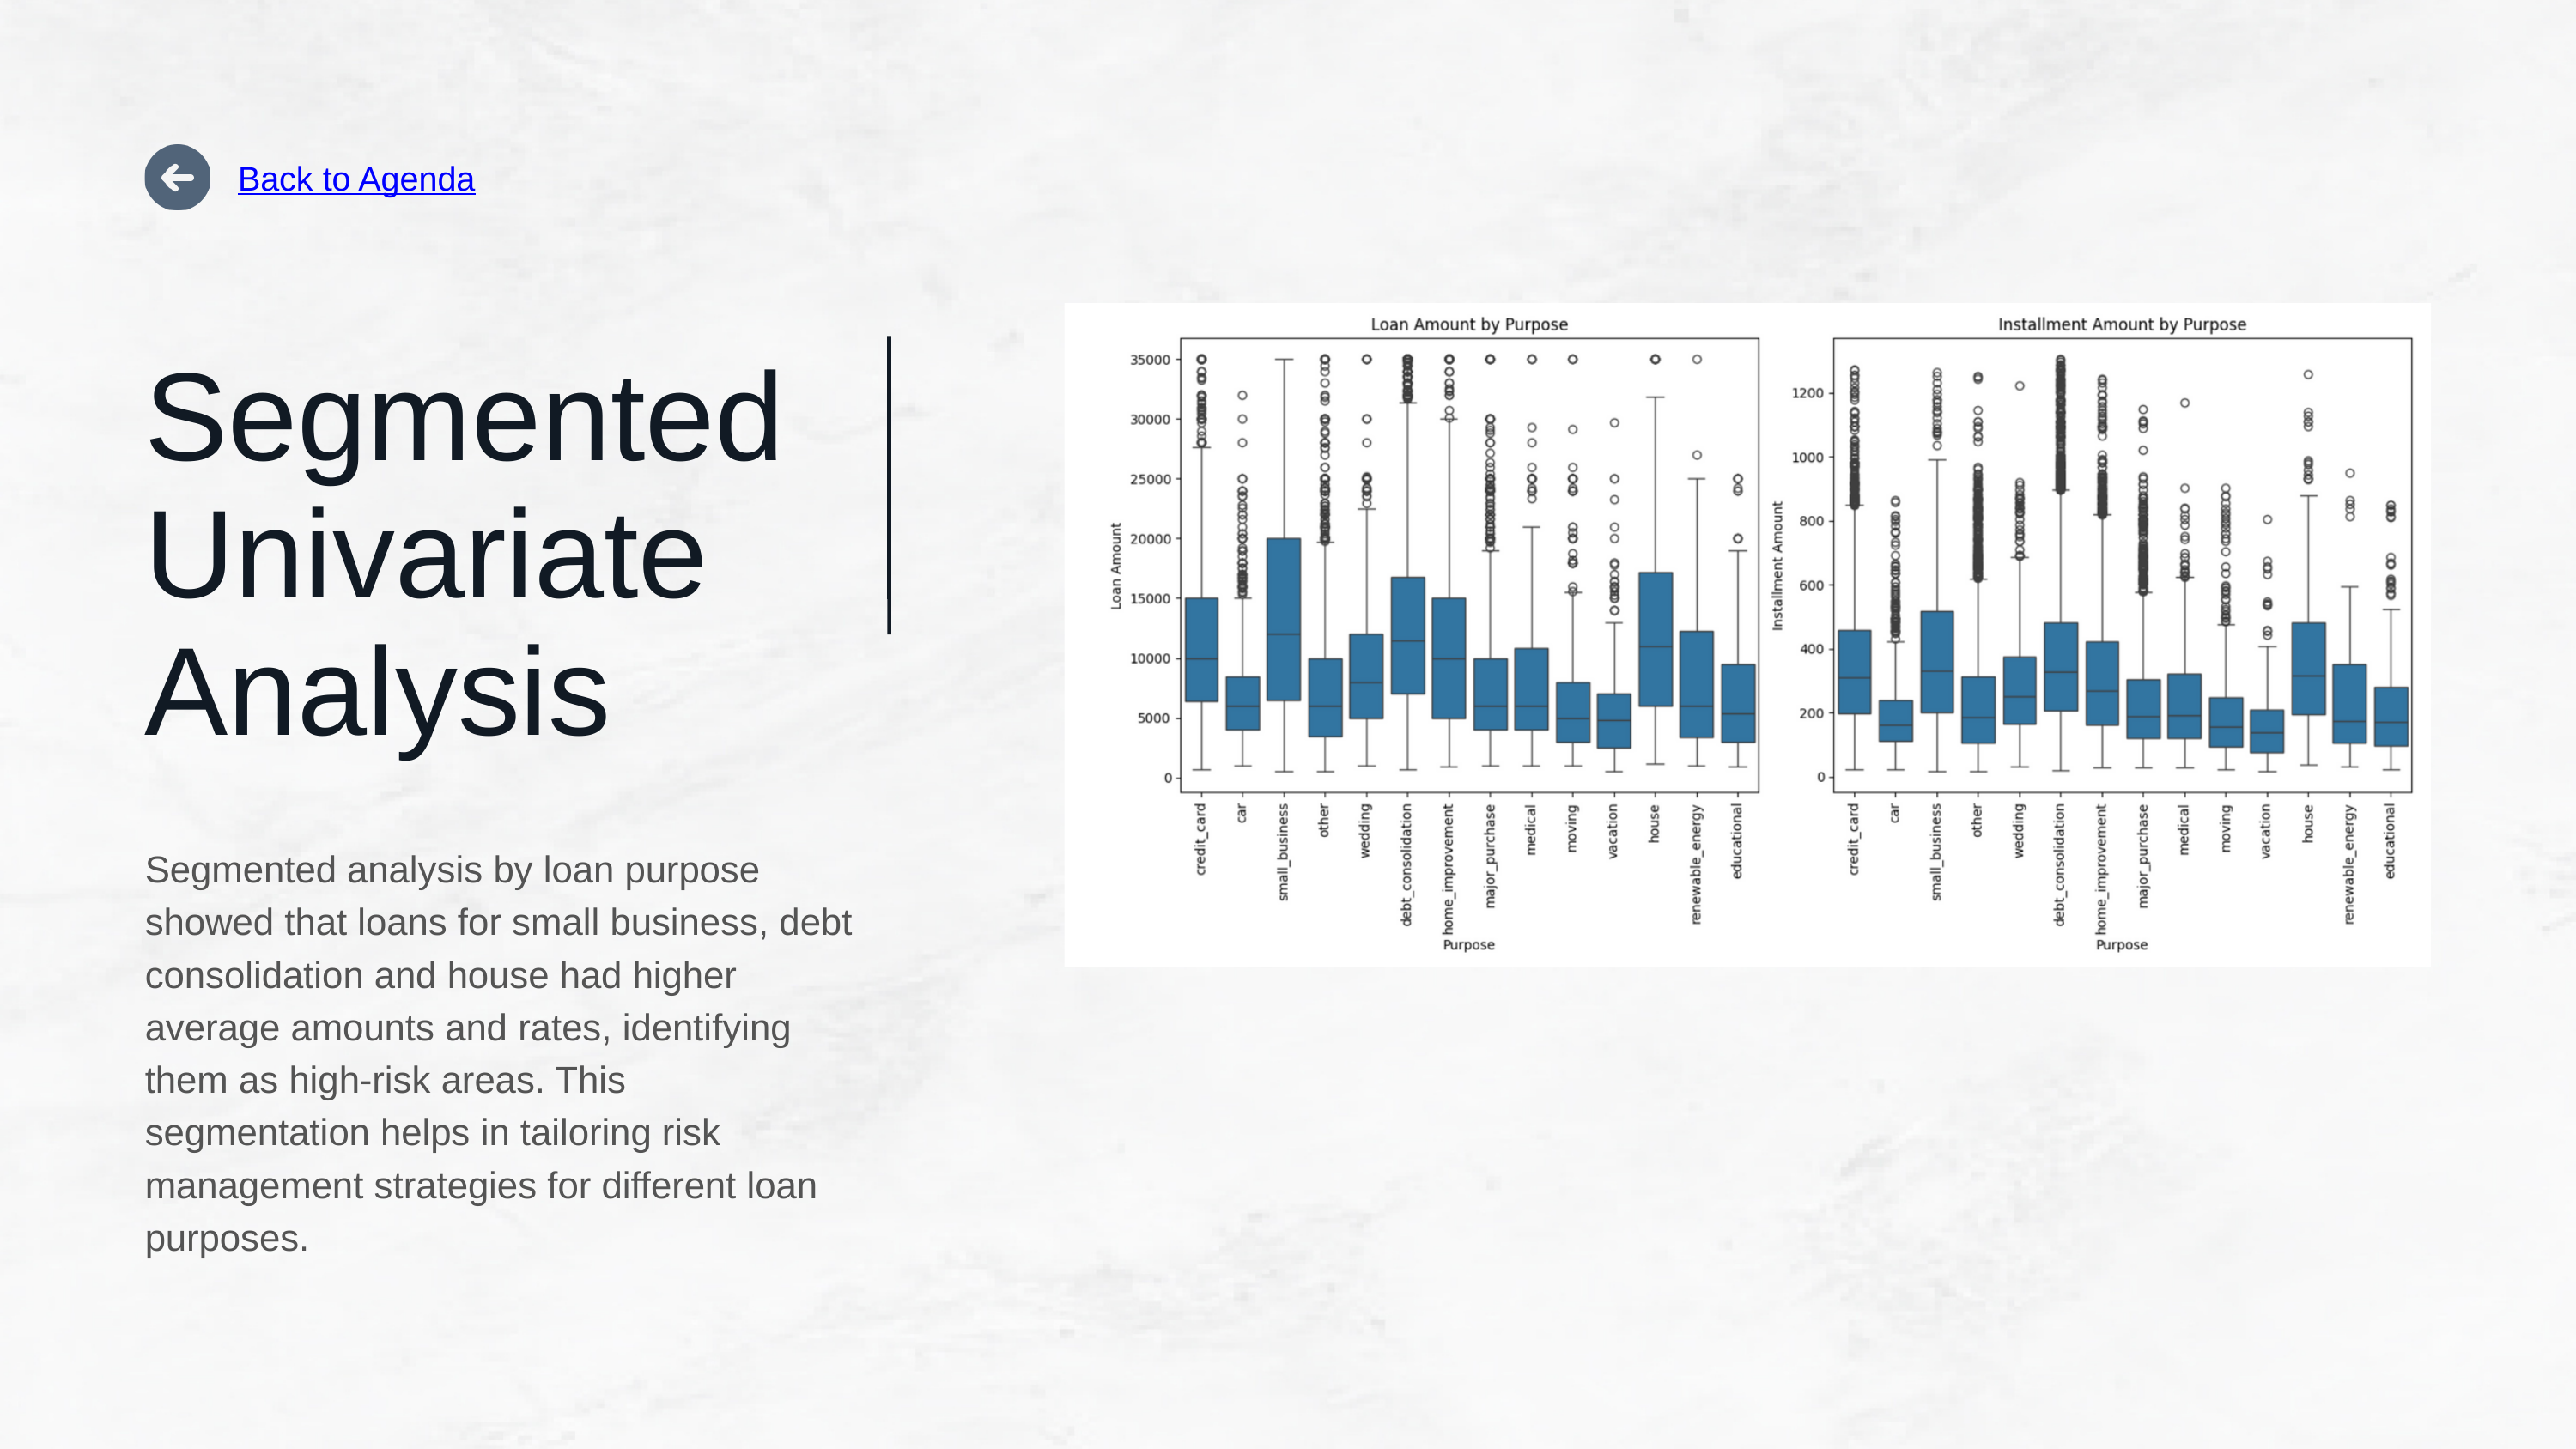

Back to Agenda

Segmented Univariate Analysis
Segmented analysis by loan purpose showed that loans for small business, debt consolidation and house had higher average amounts and rates, identifying them as high-risk areas. This segmentation helps in tailoring risk management strategies for different loan purposes.